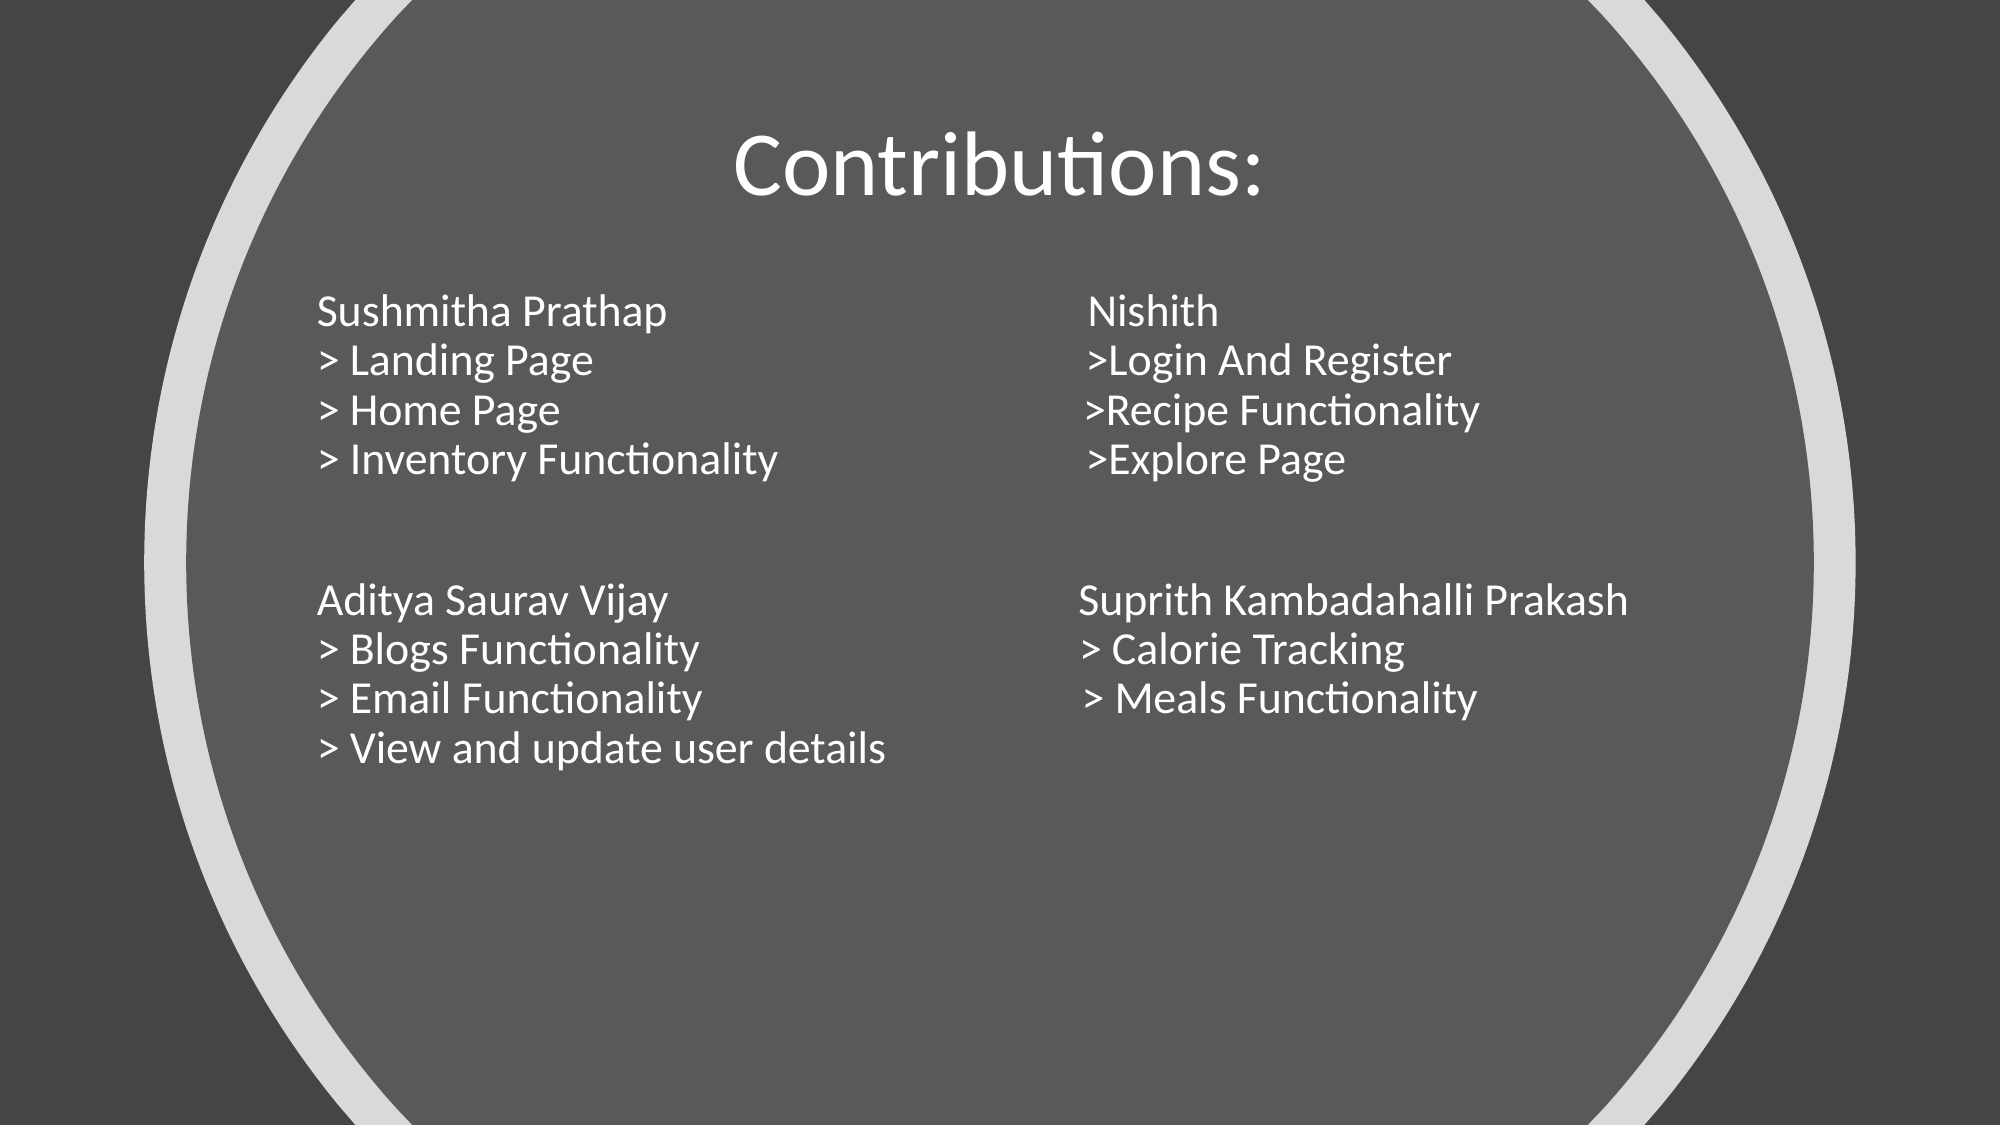

# Contributions:
Sushmitha Prathap                                         Nishith
> Landing Page                                                >Login And Register
> Home Page                                                   >Recipe Functionality
> Inventory Functionality                              >Explore Page

Aditya Saurav Vijay                                        Suprith Kambadahalli Prakash
> Blogs Functionality                                     > Calorie Tracking
> Email Functionality                                     > Meals Functionality
> View and update user details